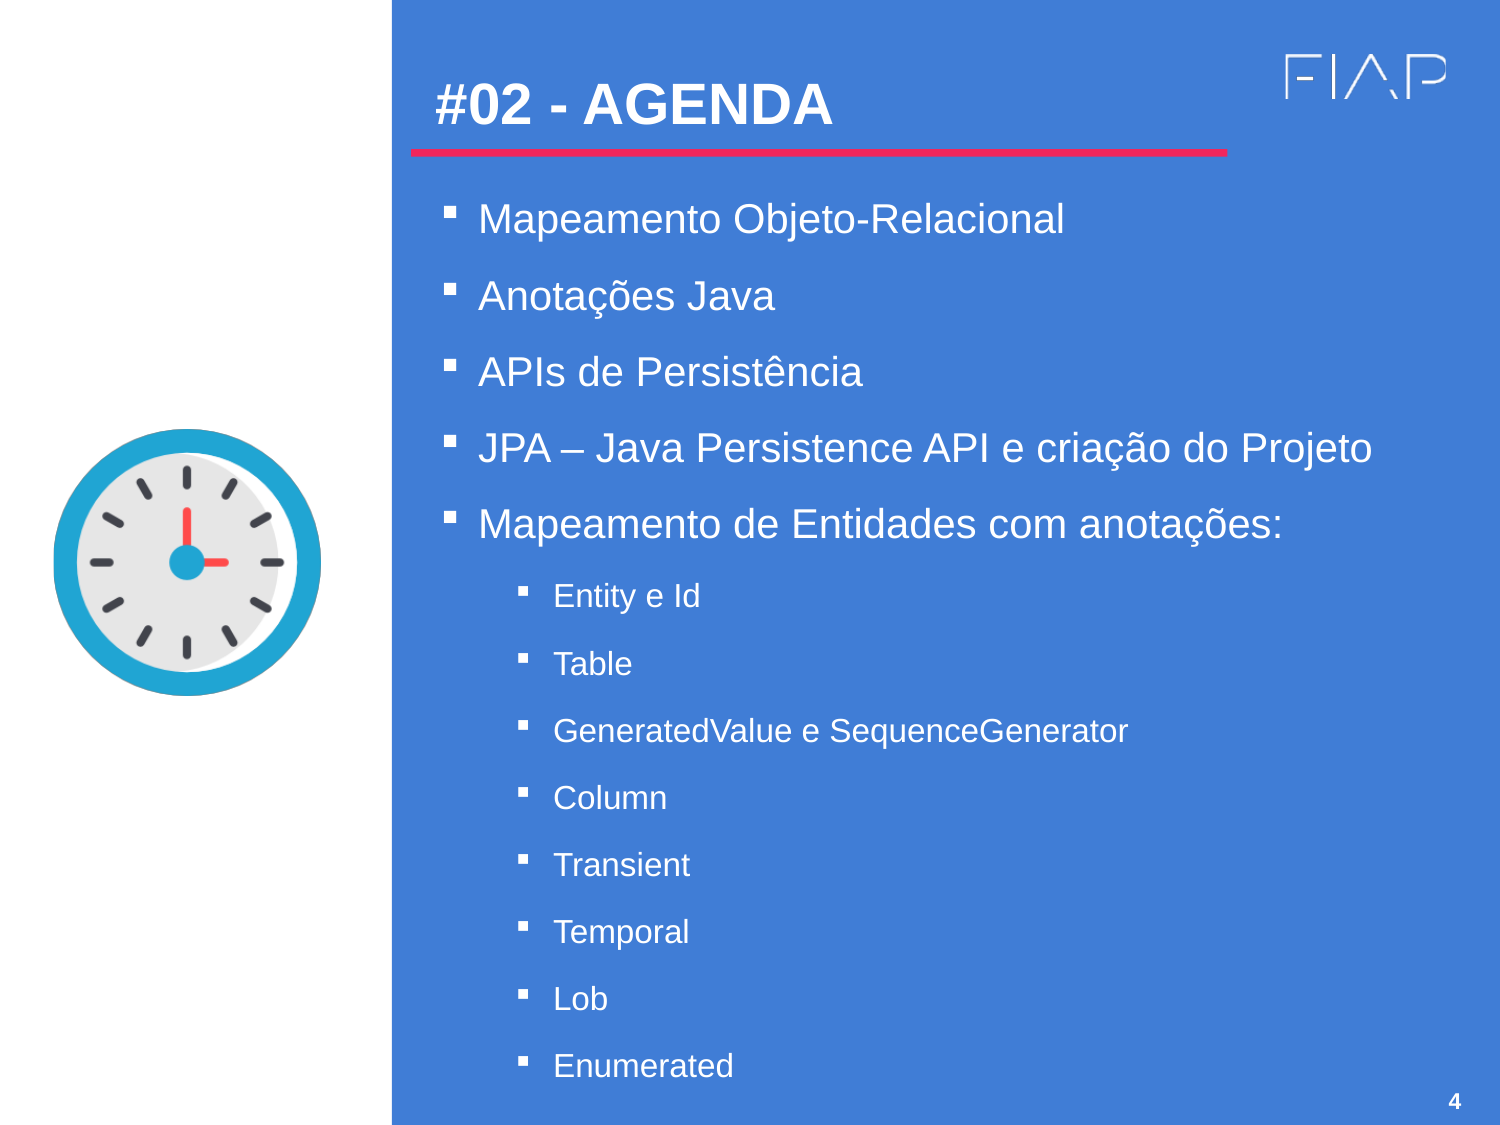

#02 - AGENDA
Mapeamento Objeto-Relacional
Anotações Java
APIs de Persistência
JPA – Java Persistence API e criação do Projeto
Mapeamento de Entidades com anotações:
Entity e Id
Table
GeneratedValue e SequenceGenerator
Column
Transient
Temporal
Lob
Enumerated